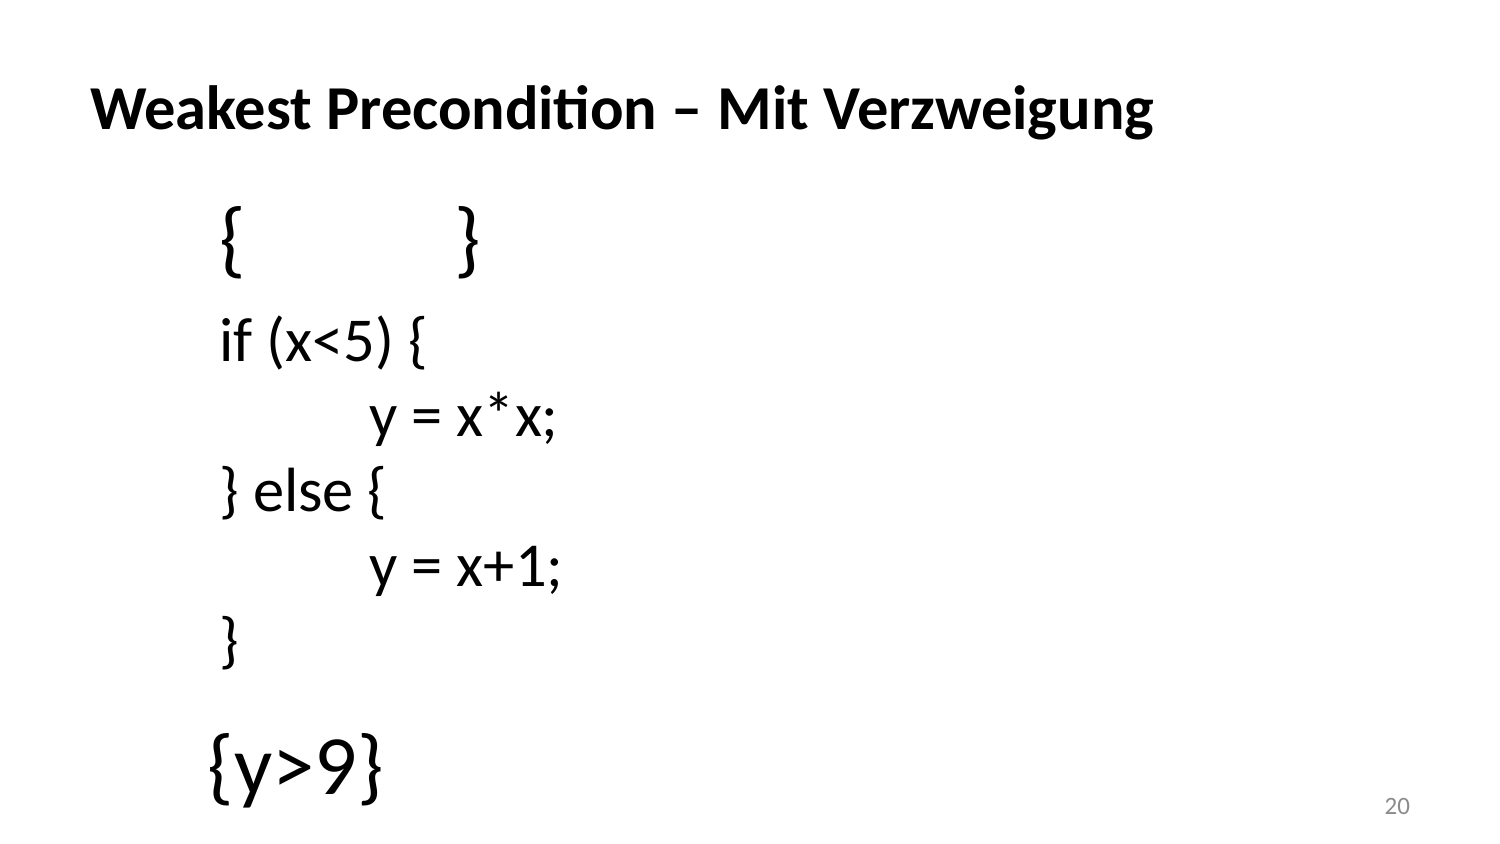

# Weakest Precondition – Mit Verzweigung
{           }
if (x<5) {
	y = x*x;
} else {
	y = x+1;
}
{y>9}
20